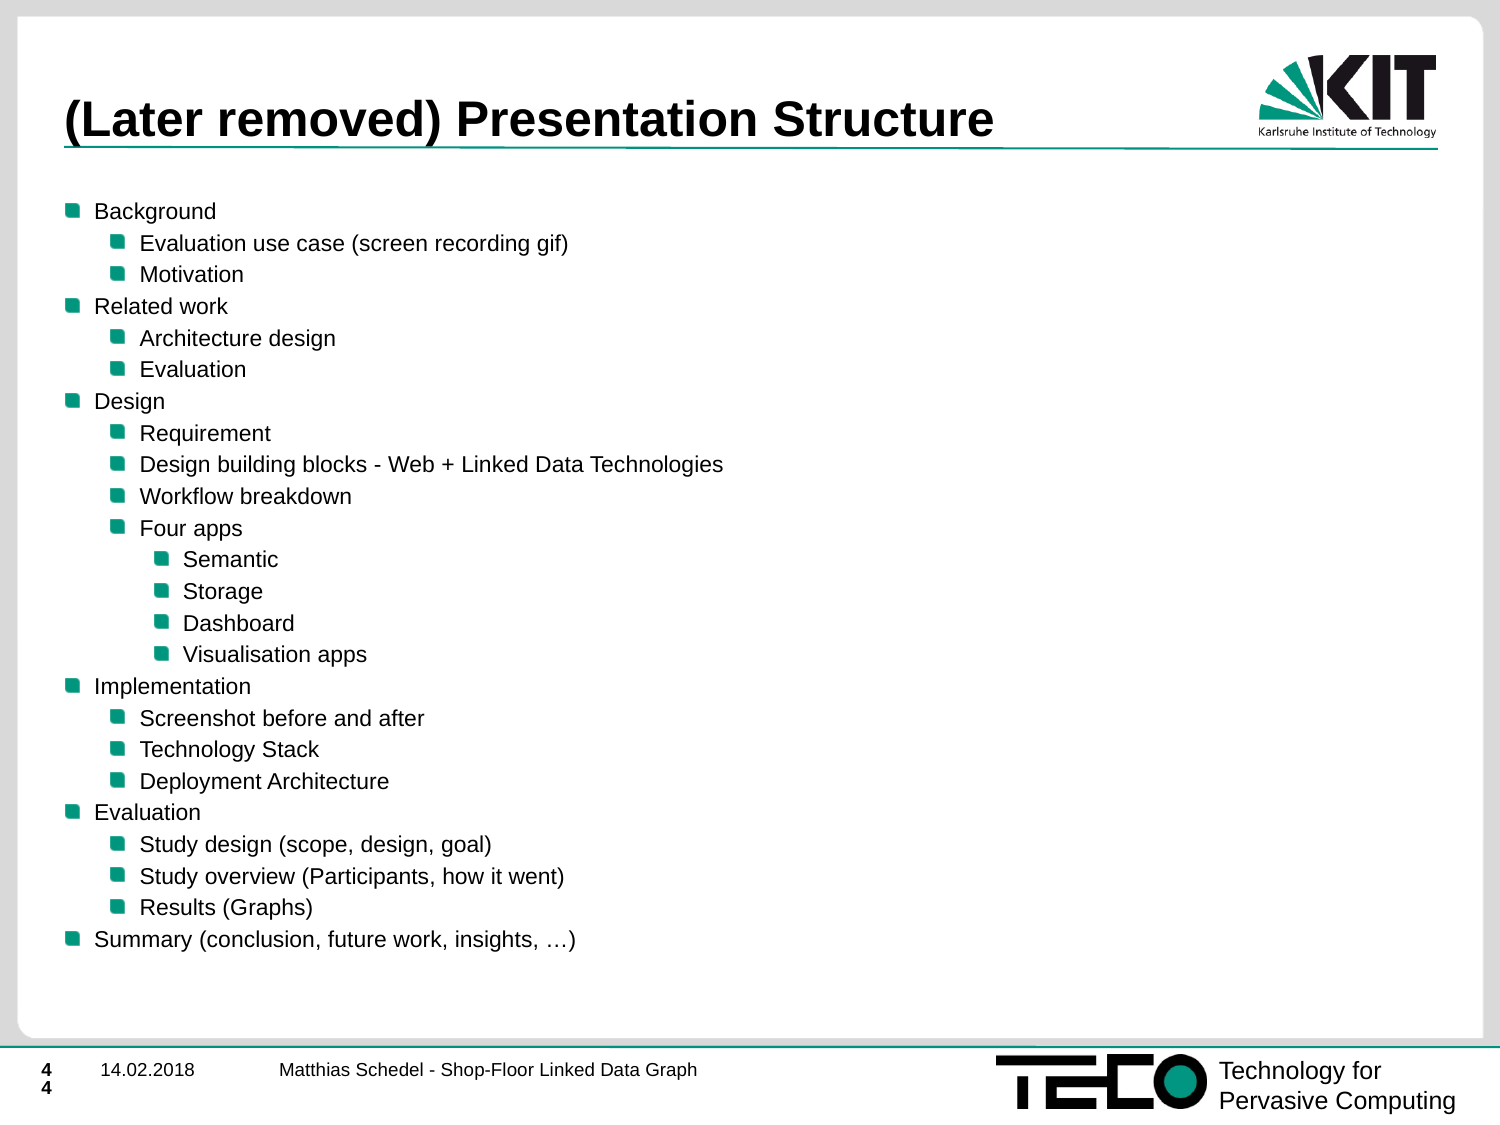

# (Later removed) Presentation Structure
Background
Evaluation use case (screen recording gif)
Motivation
Related work
Architecture design
Evaluation
Design
Requirement
Design building blocks - Web + Linked Data Technologies
Workflow breakdown
Four apps
Semantic
Storage
Dashboard
Visualisation apps
Implementation
Screenshot before and after
Technology Stack
Deployment Architecture
Evaluation
Study design (scope, design, goal)
Study overview (Participants, how it went)
Results (Graphs)
Summary (conclusion, future work, insights, …)
44
Matthias Schedel - Shop-Floor Linked Data Graph